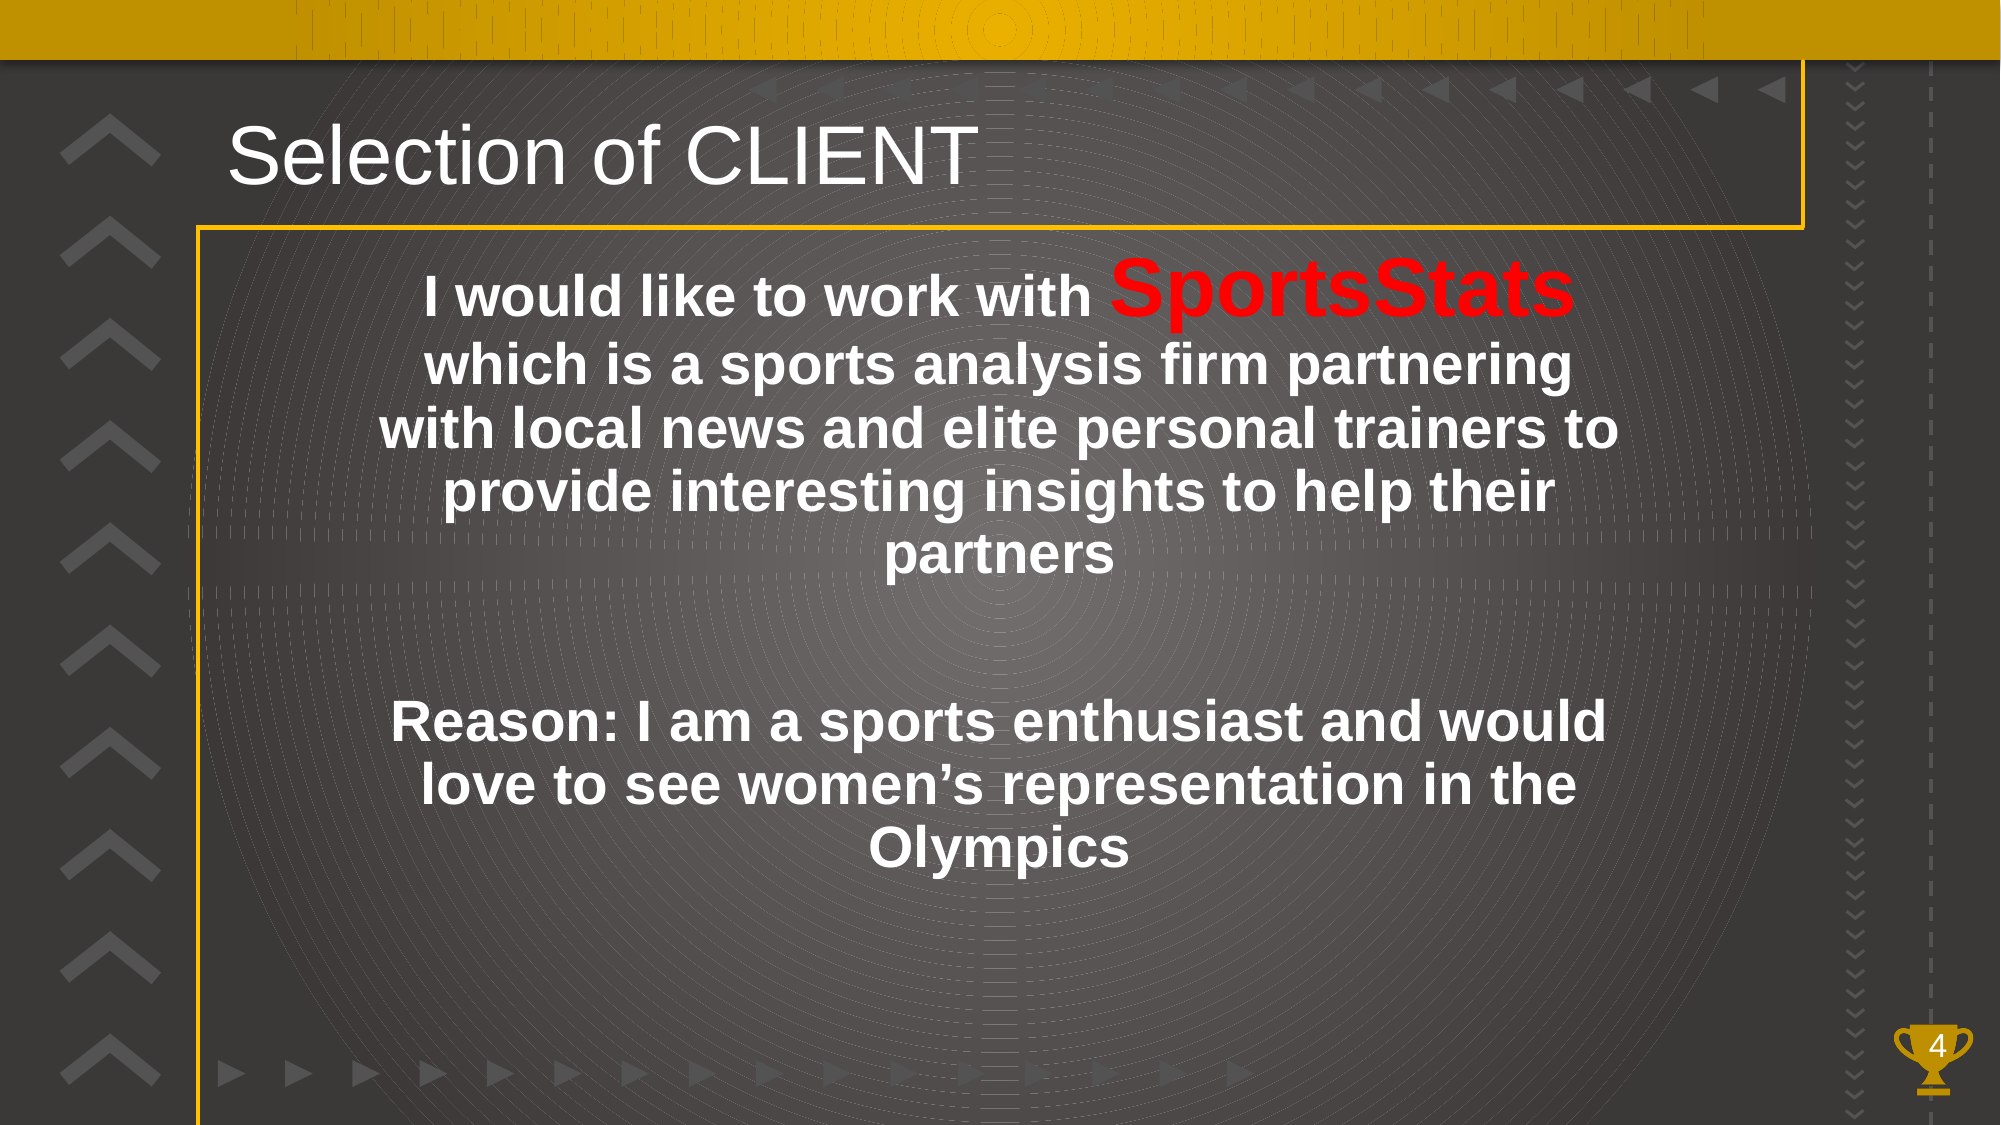

# Selection of CLIENT
I would like to work with SportsStats which is a sports analysis firm partnering with local news and elite personal trainers to provide interesting insights to help their partners

Reason: I am a sports enthusiast and would love to see women’s representation in the Olympics
4